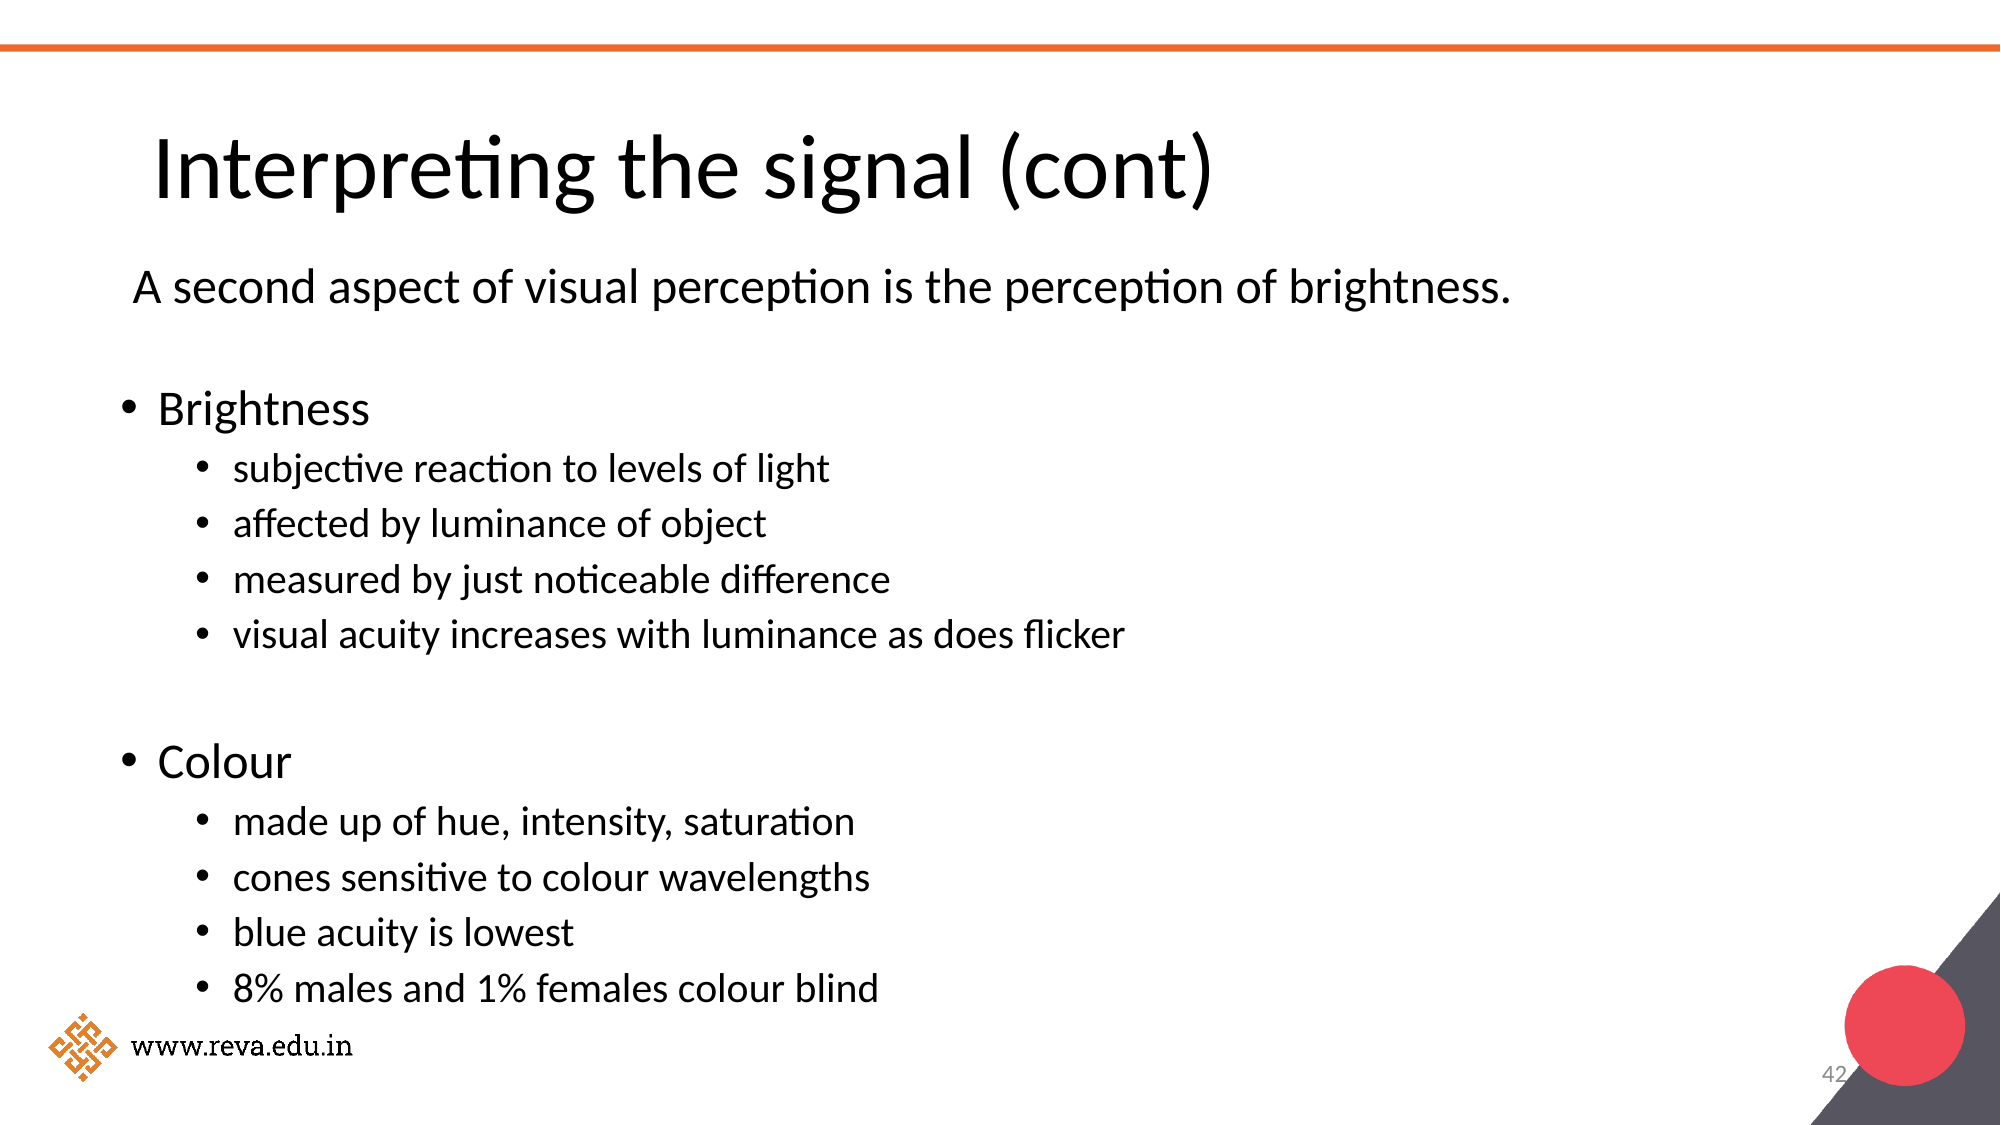

# Interpreting the signal (cont)
A second aspect of visual perception is the perception of brightness.
Brightness
subjective reaction to levels of light
affected by luminance of object
measured by just noticeable difference
visual acuity increases with luminance as does flicker

Colour
made up of hue, intensity, saturation
cones sensitive to colour wavelengths
blue acuity is lowest
8% males and 1% females colour blind
42